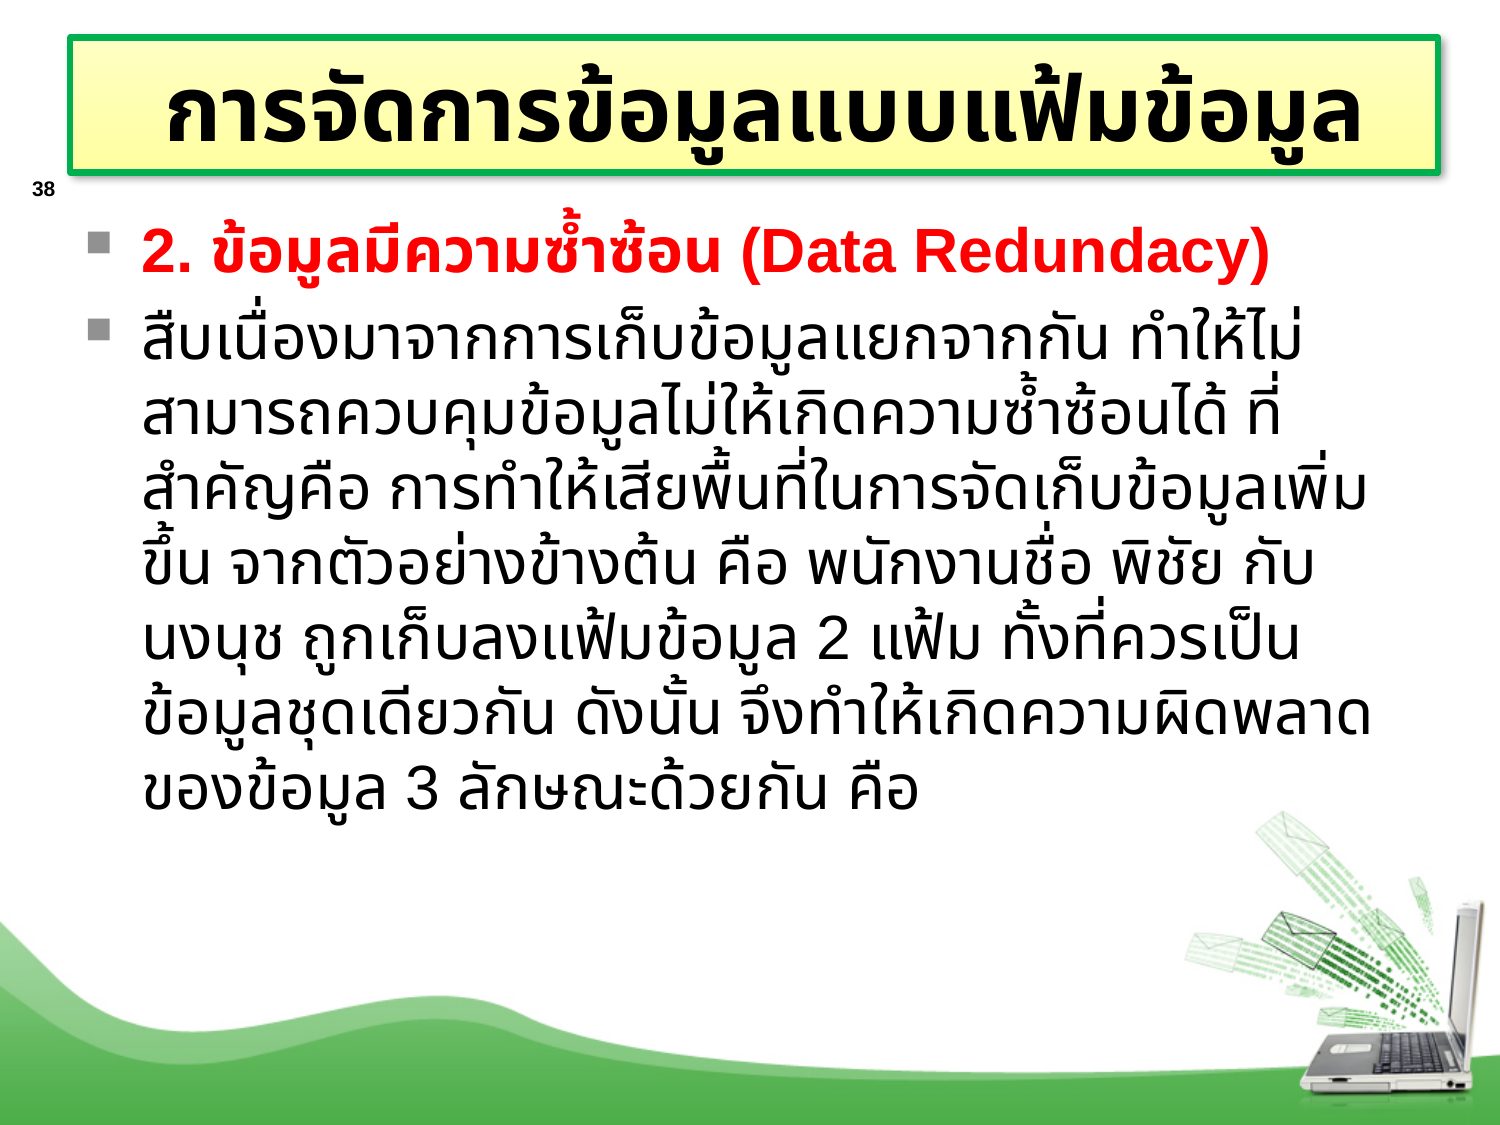

# การจัดการข้อมูลแบบแฟ้มข้อมูล
38
2. ข้อมูลมีความซ้ำซ้อน (Data Redundacy)
สืบเนื่องมาจากการเก็บข้อมูลแยกจากกัน ทำให้ไม่สามารถควบคุมข้อมูลไม่ให้เกิดความซ้ำซ้อนได้ ที่สำคัญคือ การทำให้เสียพื้นที่ในการจัดเก็บข้อมูลเพิ่มขึ้น จากตัวอย่างข้างต้น คือ พนักงานชื่อ พิชัย กับ นงนุช ถูกเก็บลงแฟ้มข้อมูล 2 แฟ้ม ทั้งที่ควรเป็นข้อมูลชุดเดียวกัน ดังนั้น จึงทำให้เกิดความผิดพลาดของข้อมูล 3 ลักษณะด้วยกัน คือ